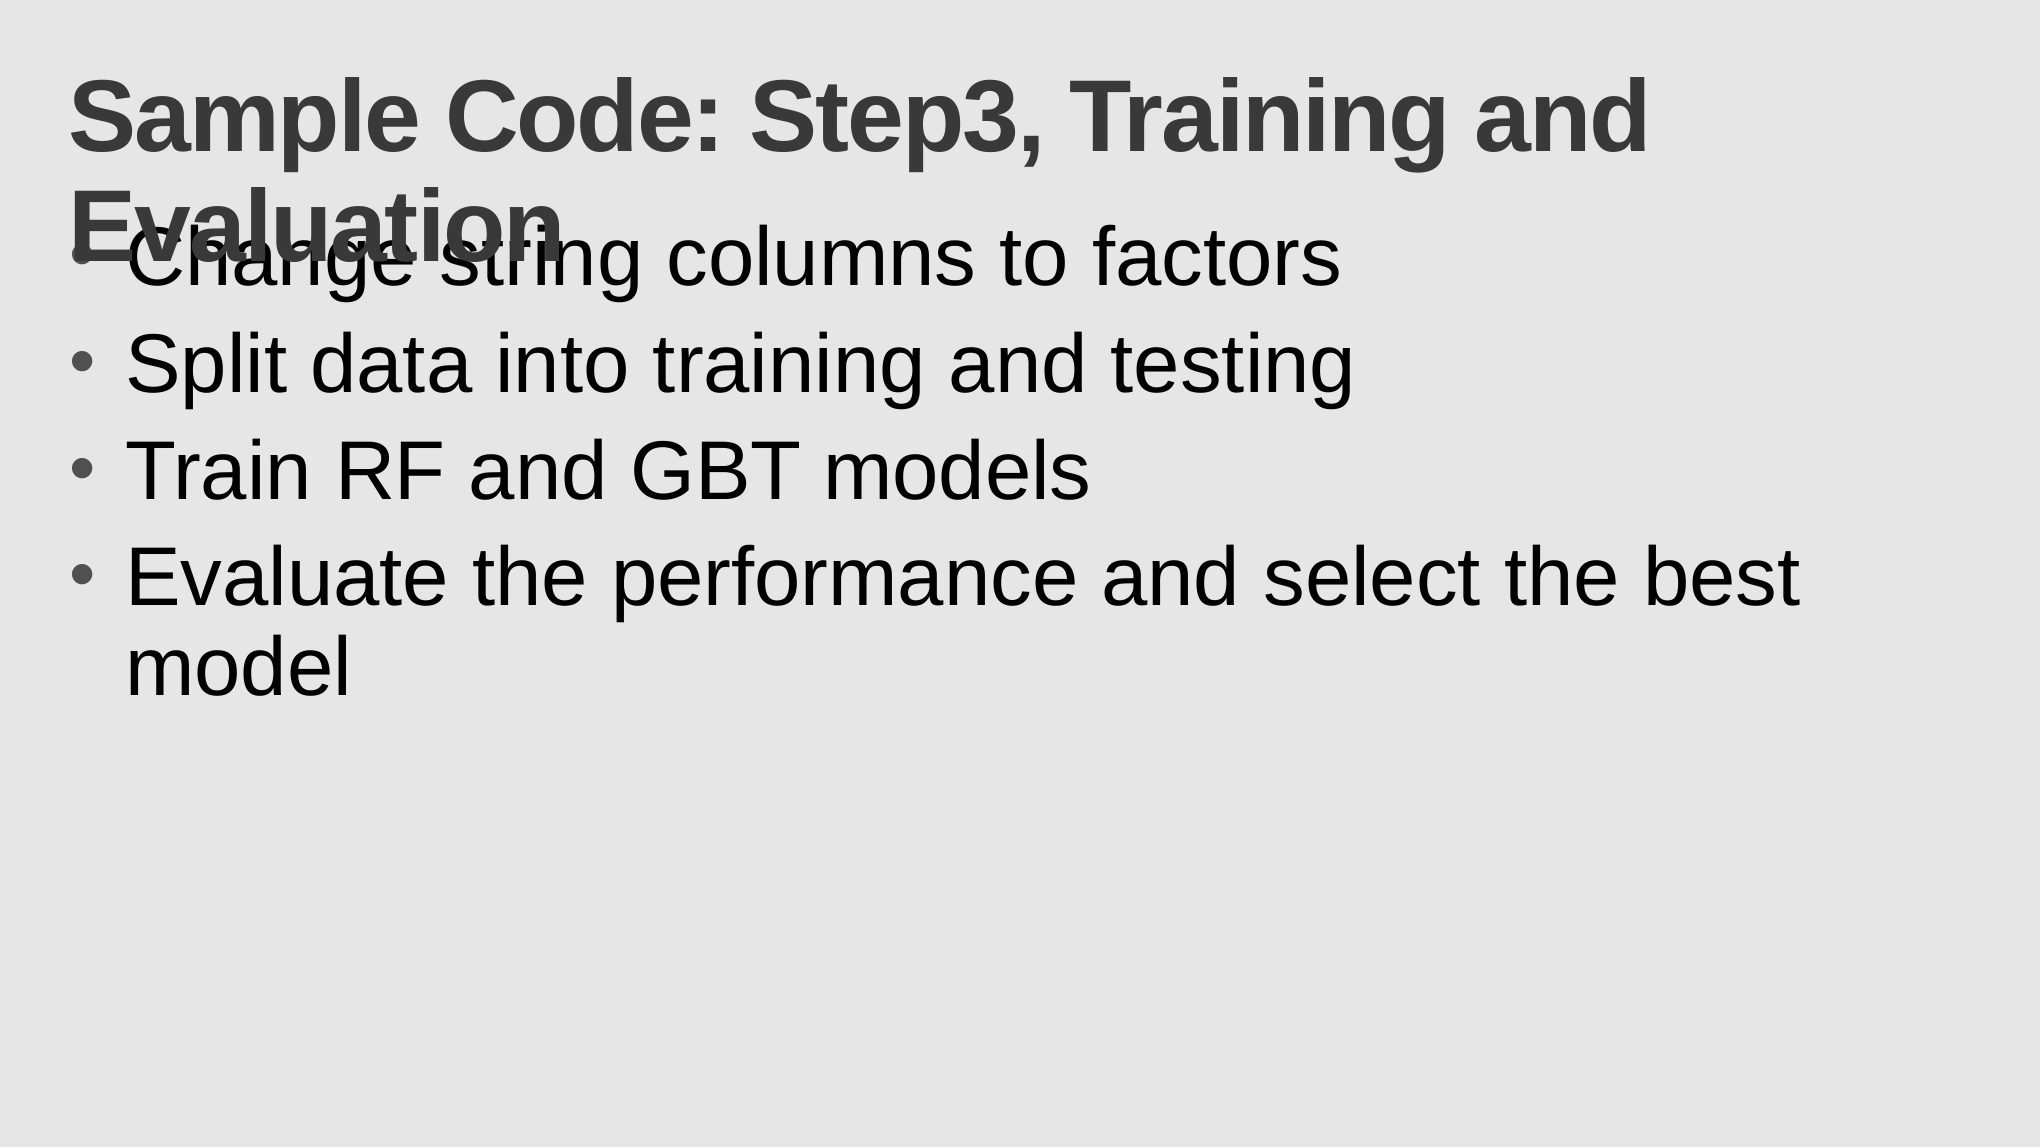

# Sample Code: Step3, Training and Evaluation
Change string columns to factors
Split data into training and testing
Train RF and GBT models
Evaluate the performance and select the best model